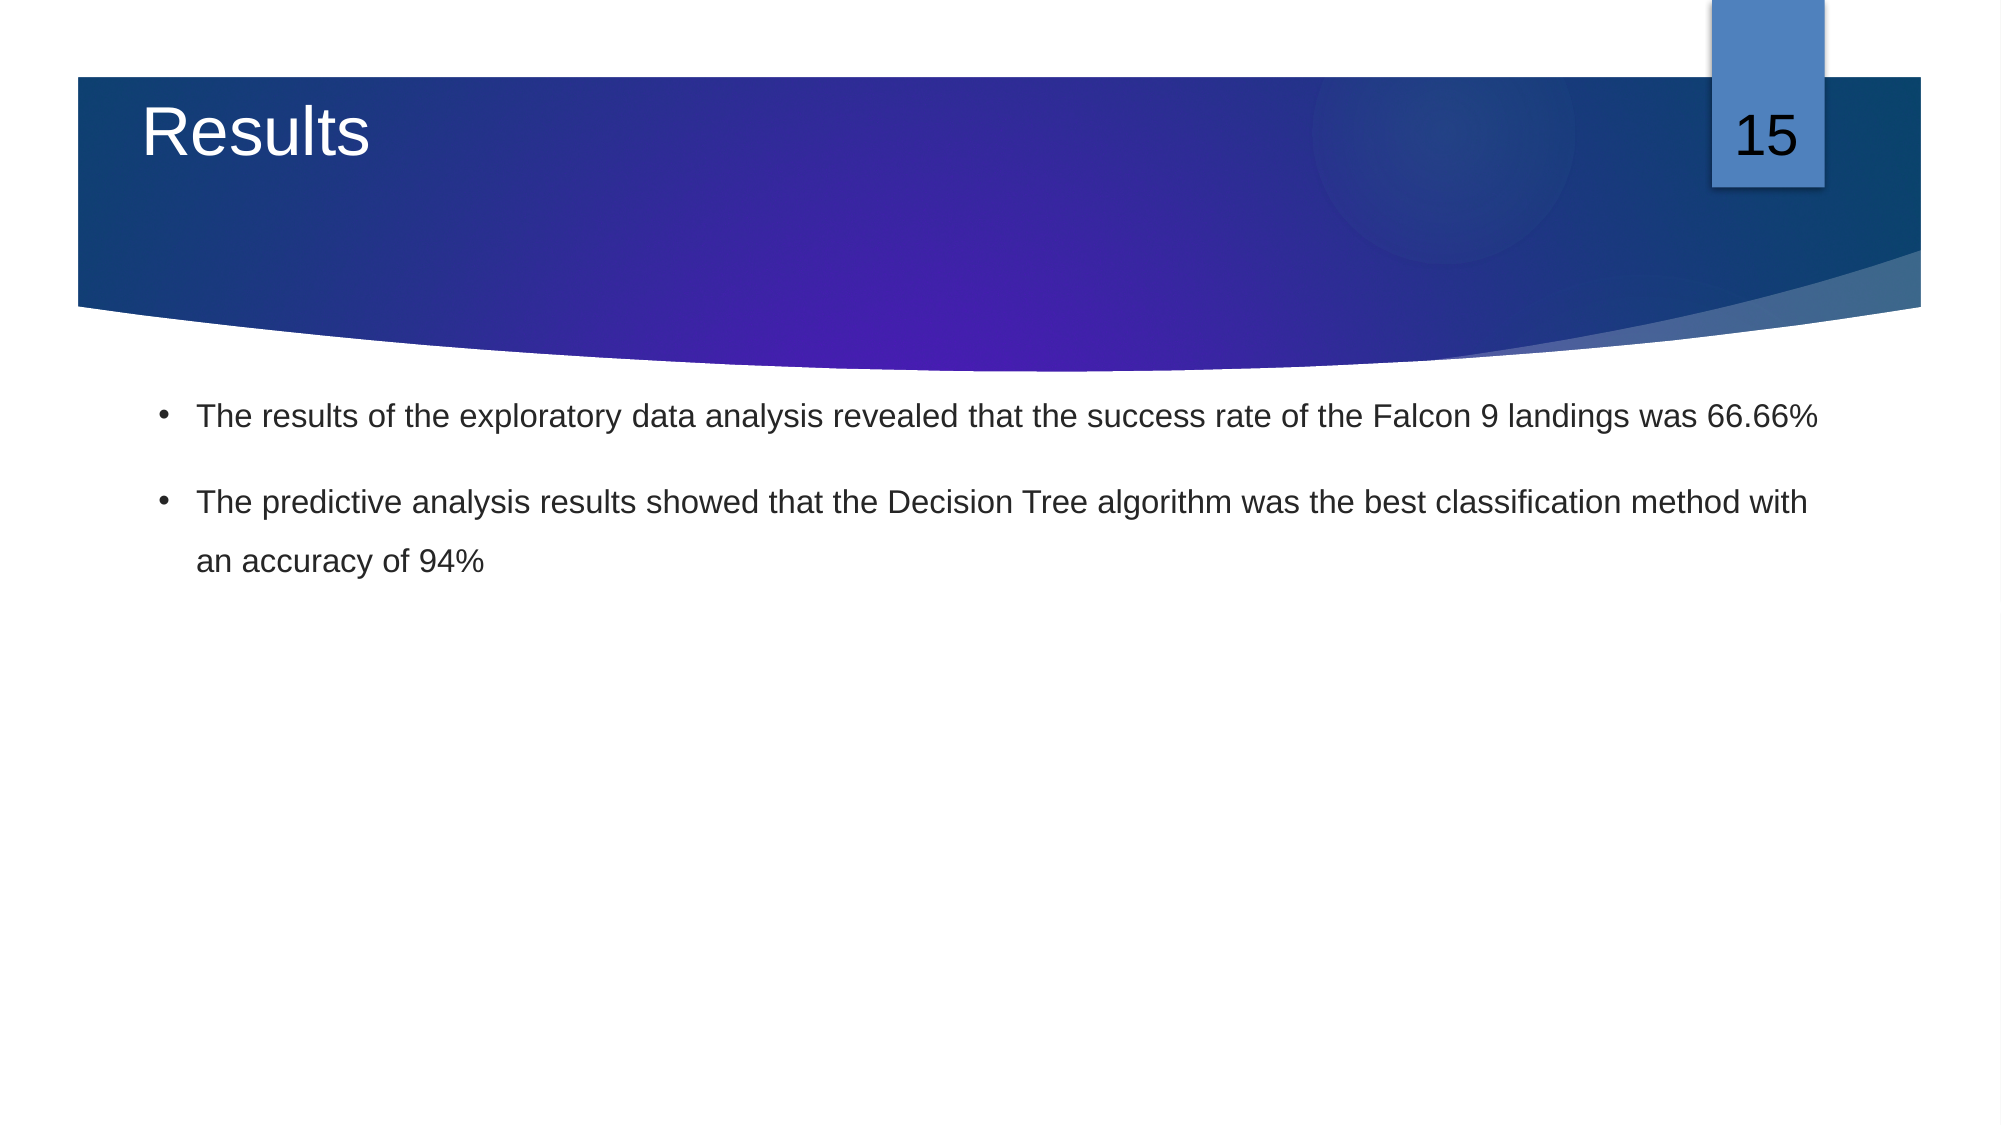

15
Results
The results of the exploratory data analysis revealed that the success rate of the Falcon 9 landings was 66.66%
The predictive analysis results showed that the Decision Tree algorithm was the best classification method with an accuracy of 94%